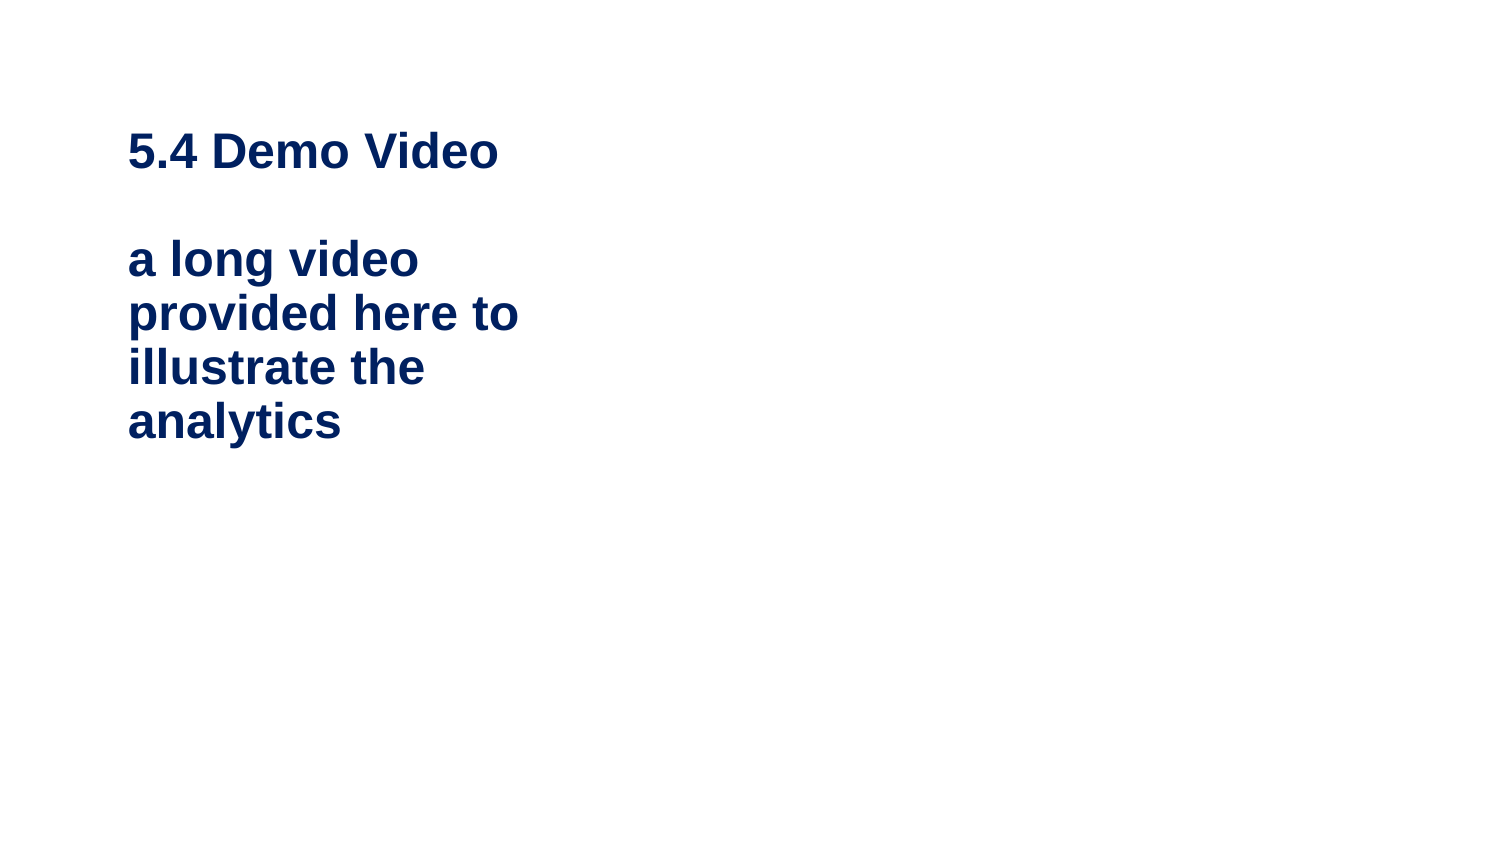

# 5.4 Demo Video a long video provided here to illustrate the analytics